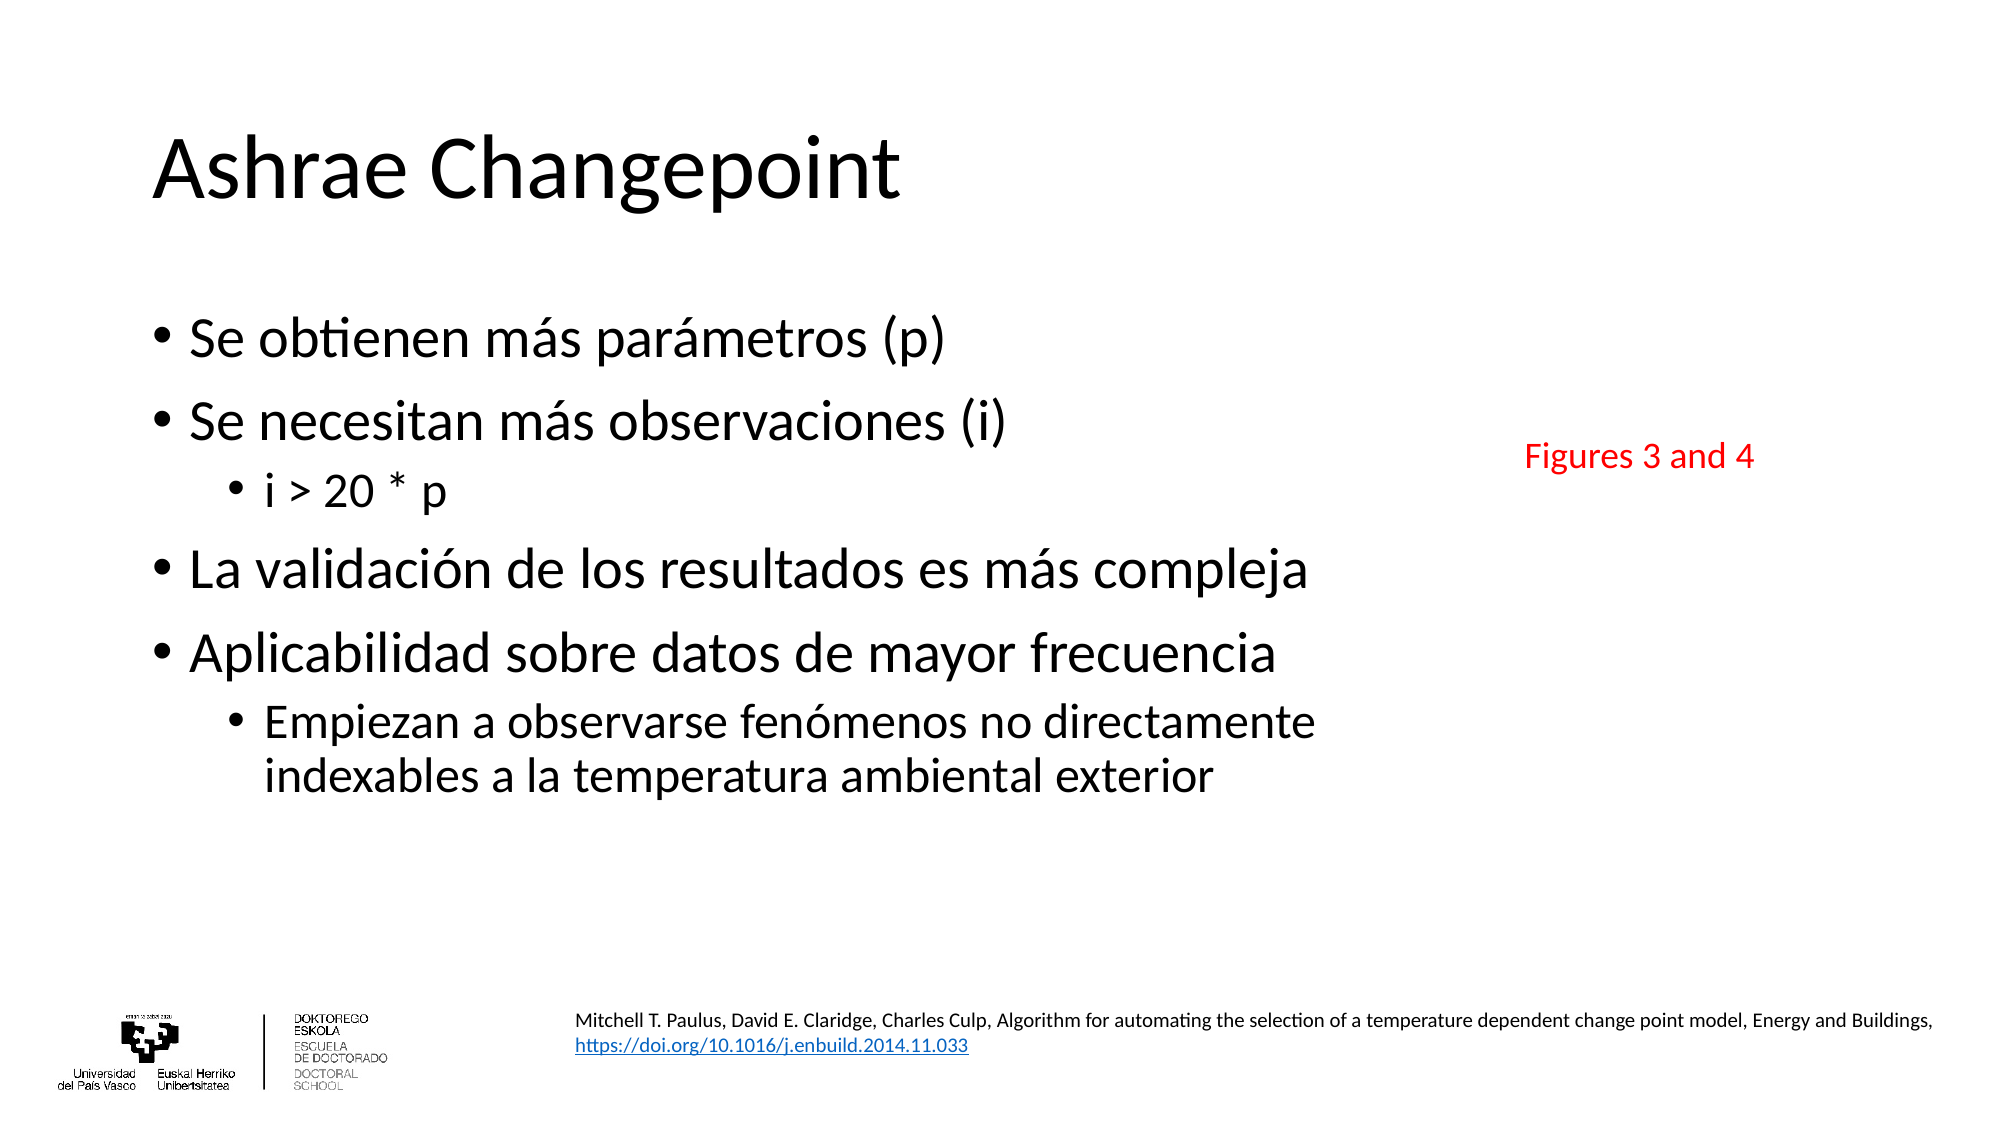

# Ashrae Changepoint
Se obtienen más parámetros (p)
Se necesitan más observaciones (i)
i > 20 * p
La validación de los resultados es más compleja
Aplicabilidad sobre datos de mayor frecuencia
Empiezan a observarse fenómenos no directamente indexables a la temperatura ambiental exterior

Figures 3 and 4
Mitchell T. Paulus, David E. Claridge, Charles Culp, Algorithm for automating the selection of a temperature dependent change point model, Energy and Buildings, https://doi.org/10.1016/j.enbuild.2014.11.033